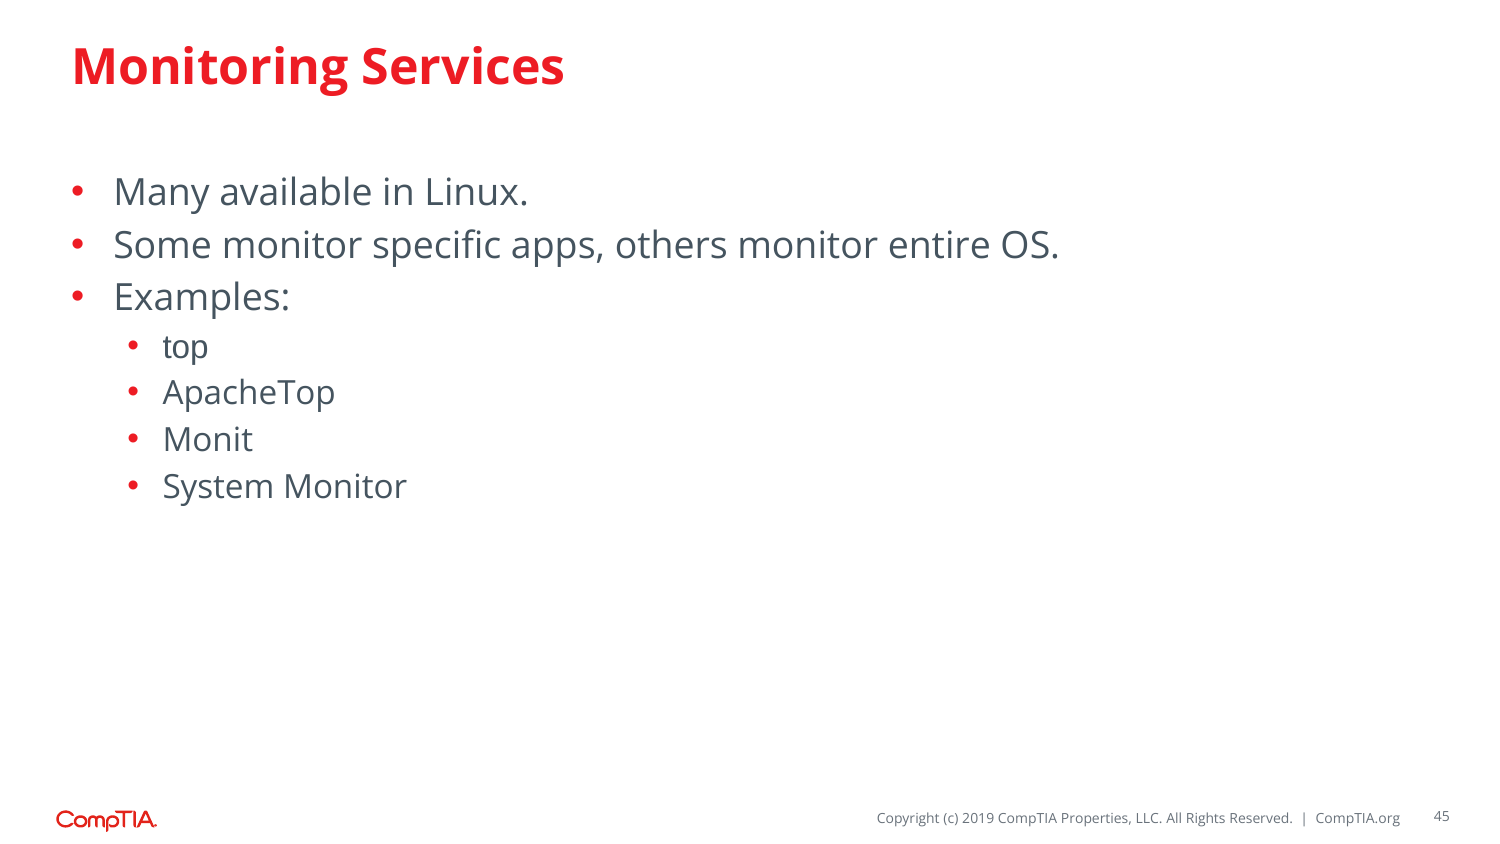

# Monitoring Services
Many available in Linux.
Some monitor specific apps, others monitor entire OS.
Examples:
top
ApacheTop
Monit
System Monitor
45